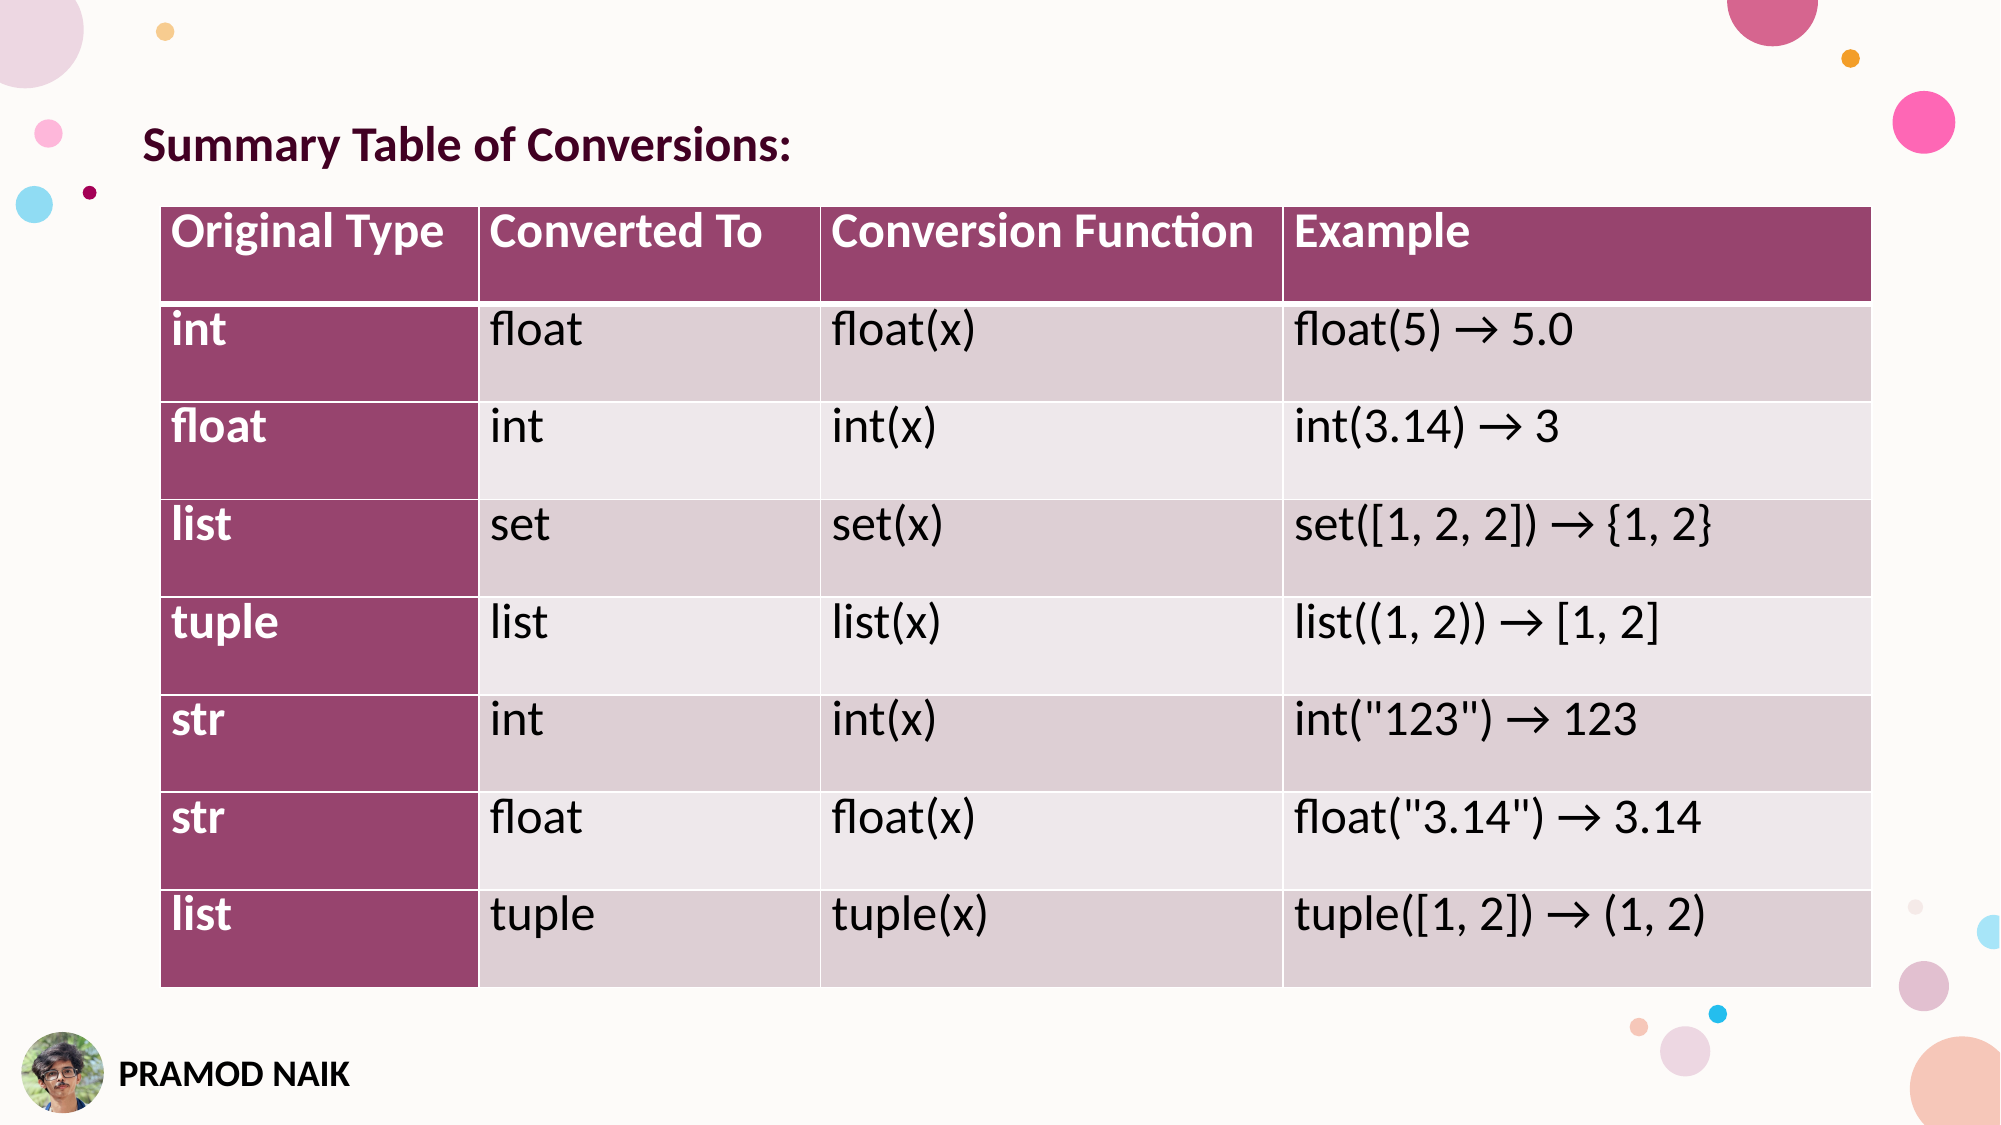

Summary Table of Conversions:
| Original Type | Converted To | Conversion Function | Example |
| --- | --- | --- | --- |
| int | float | float(x) | float(5) → 5.0 |
| float | int | int(x) | int(3.14) → 3 |
| list | set | set(x) | set([1, 2, 2]) → {1, 2} |
| tuple | list | list(x) | list((1, 2)) → [1, 2] |
| str | int | int(x) | int("123") → 123 |
| str | float | float(x) | float("3.14") → 3.14 |
| list | tuple | tuple(x) | tuple([1, 2]) → (1, 2) |